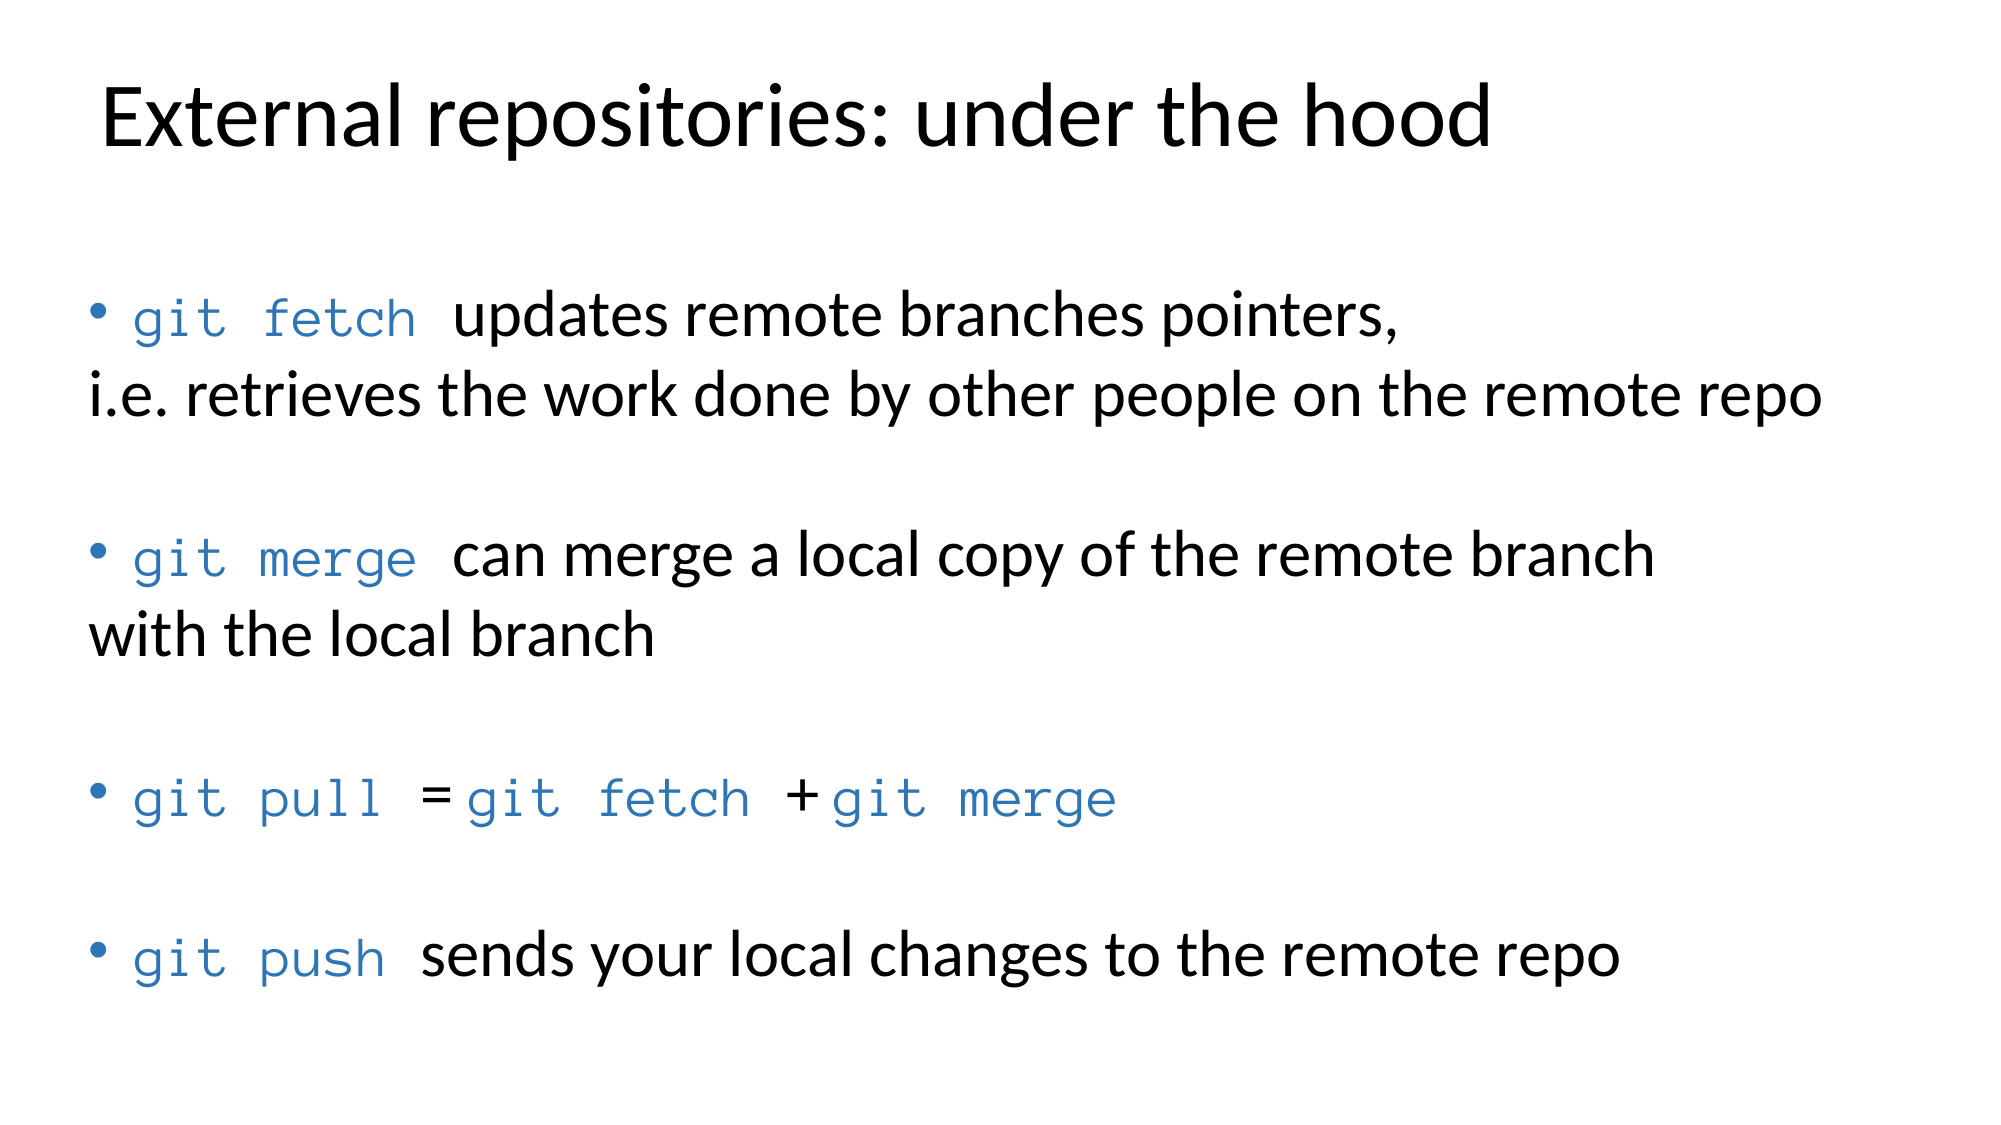

External repositories: under the hood
git fetch updates remote branches pointers,
i.e. retrieves the work done by other people on the remote repo

git merge can merge a local copy of the remote branch
with the local branch

git pull = git fetch + git merge

git push sends your local changes to the remote repo